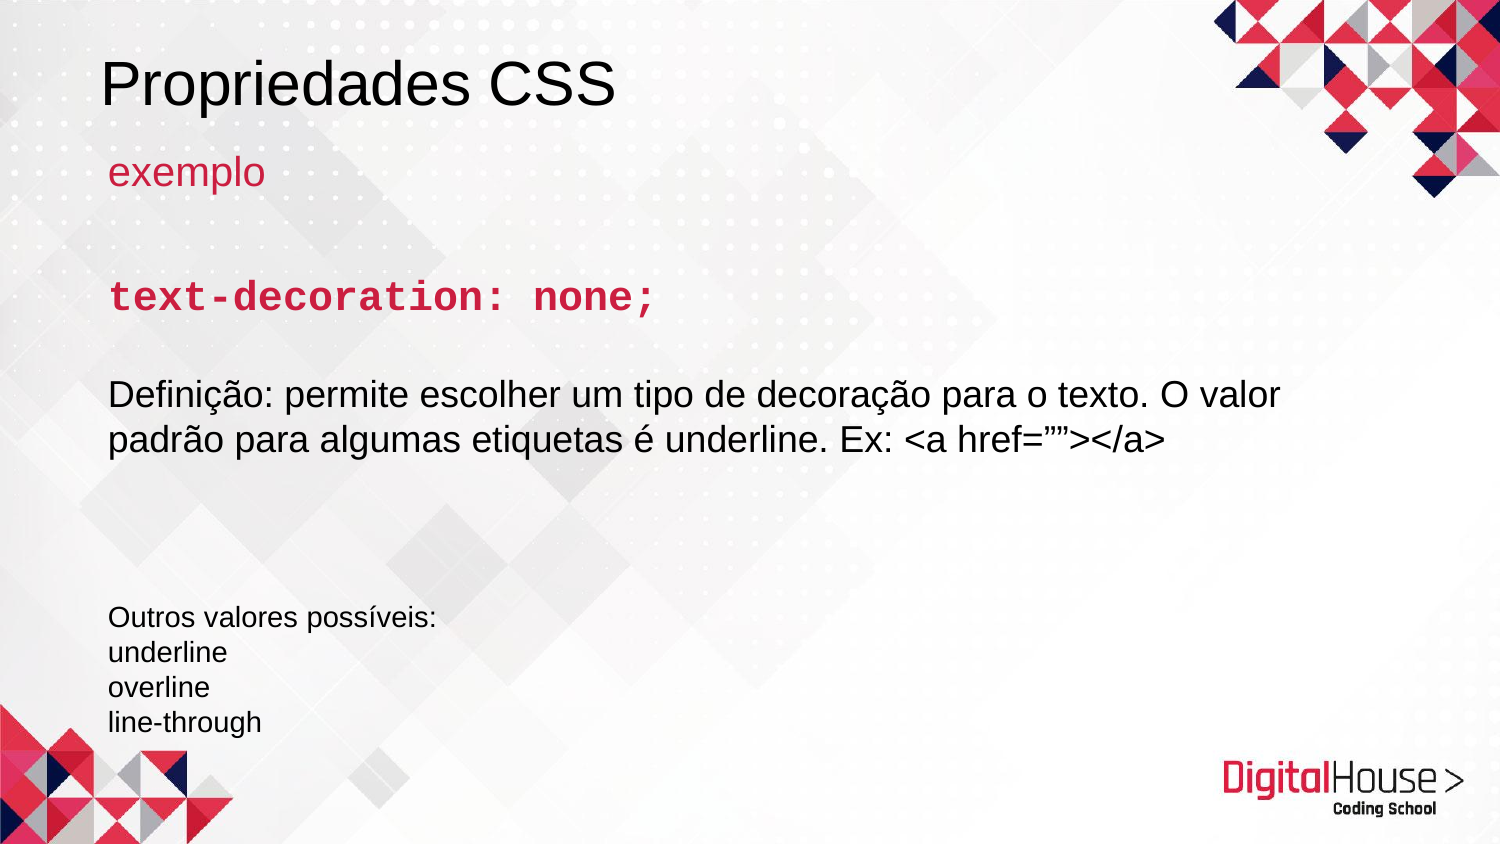

# Propriedades CSS
exemplo
text-decoration: none;

Definição: permite escolher um tipo de decoração para o texto. O valor
padrão para algumas etiquetas é underline. Ex: <a href=””></a>
Outros valores possíveis:
underline
overline
line-through